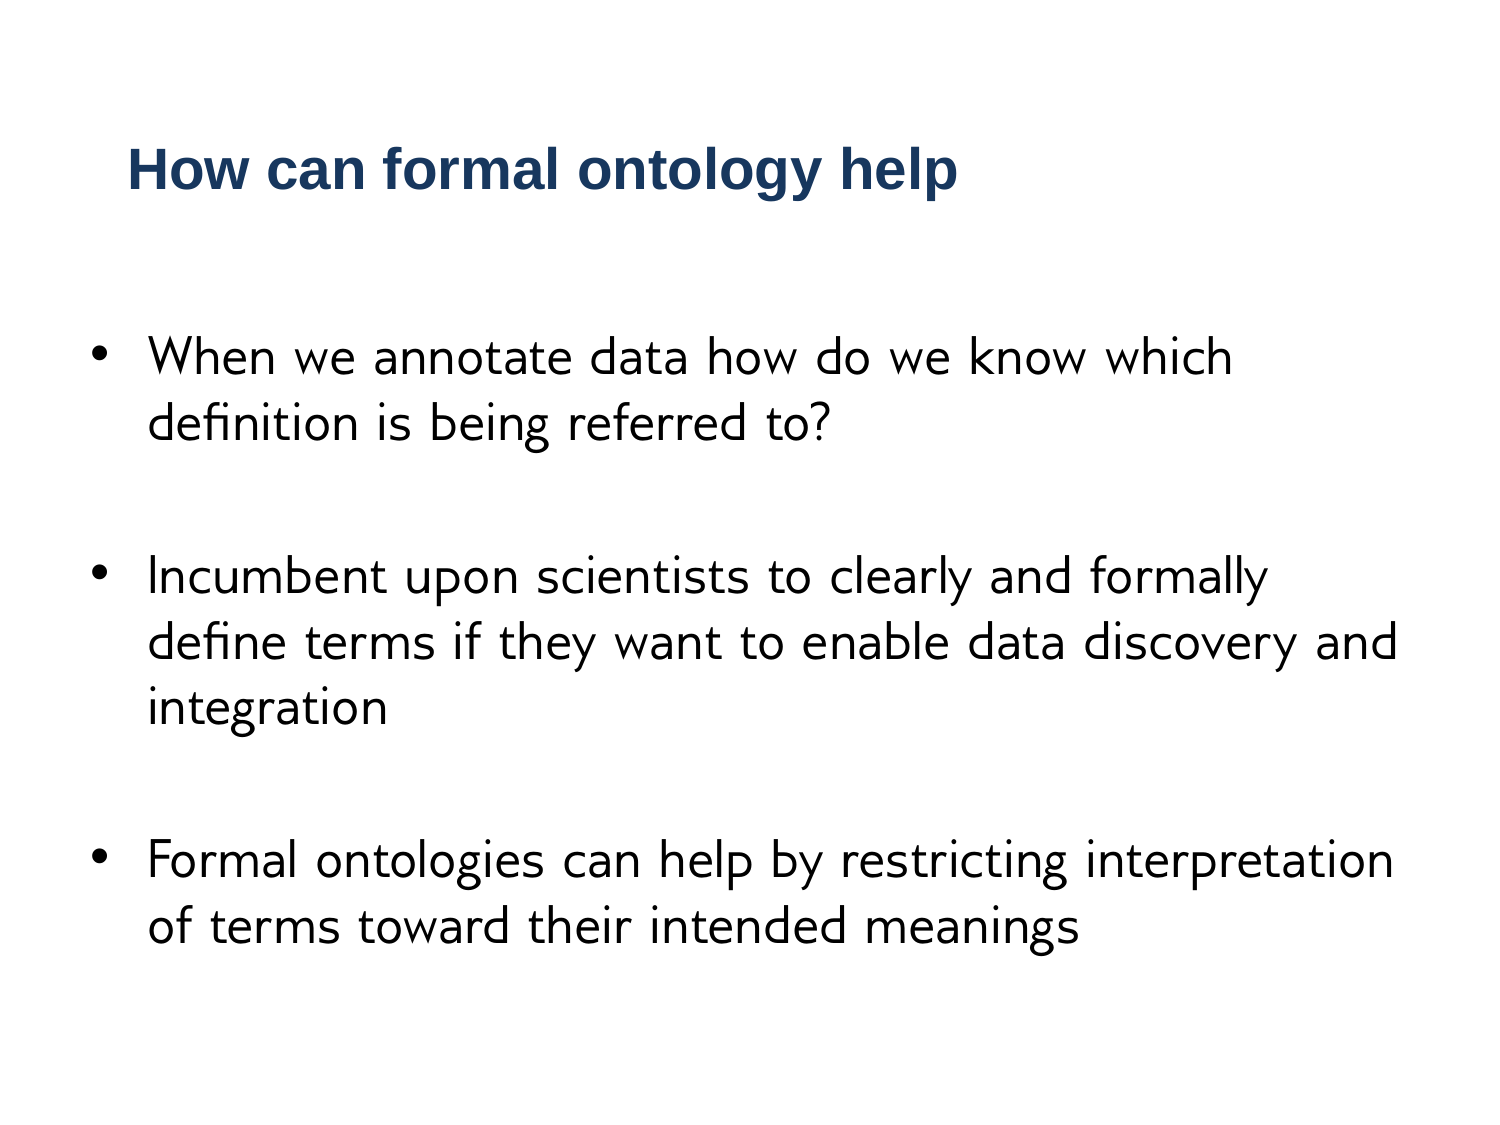

# How can formal ontology help
When we annotate data how do we know which definition is being referred to?

Incumbent upon scientists to clearly and formally define terms if they want to enable data discovery and integration

Formal ontologies can help by restricting interpretation of terms toward their intended meanings